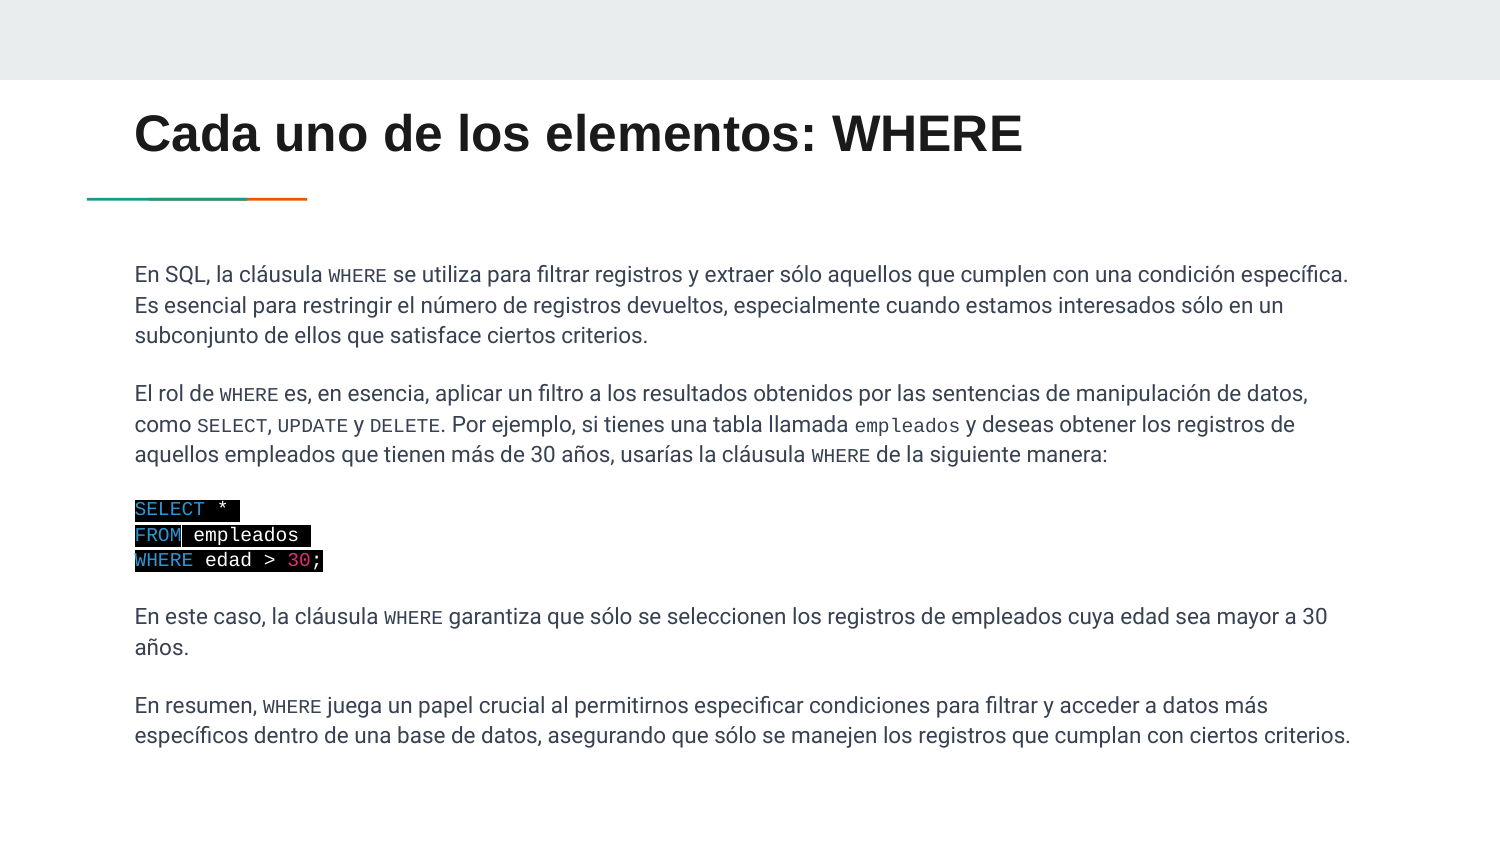

# Cada uno de los elementos: WHERE
En SQL, la cláusula WHERE se utiliza para filtrar registros y extraer sólo aquellos que cumplen con una condición específica. Es esencial para restringir el número de registros devueltos, especialmente cuando estamos interesados sólo en un subconjunto de ellos que satisface ciertos criterios.
El rol de WHERE es, en esencia, aplicar un filtro a los resultados obtenidos por las sentencias de manipulación de datos, como SELECT, UPDATE y DELETE. Por ejemplo, si tienes una tabla llamada empleados y deseas obtener los registros de aquellos empleados que tienen más de 30 años, usarías la cláusula WHERE de la siguiente manera:
SELECT *
FROM empleados
WHERE edad > 30;
En este caso, la cláusula WHERE garantiza que sólo se seleccionen los registros de empleados cuya edad sea mayor a 30 años.
En resumen, WHERE juega un papel crucial al permitirnos especificar condiciones para filtrar y acceder a datos más específicos dentro de una base de datos, asegurando que sólo se manejen los registros que cumplan con ciertos criterios.